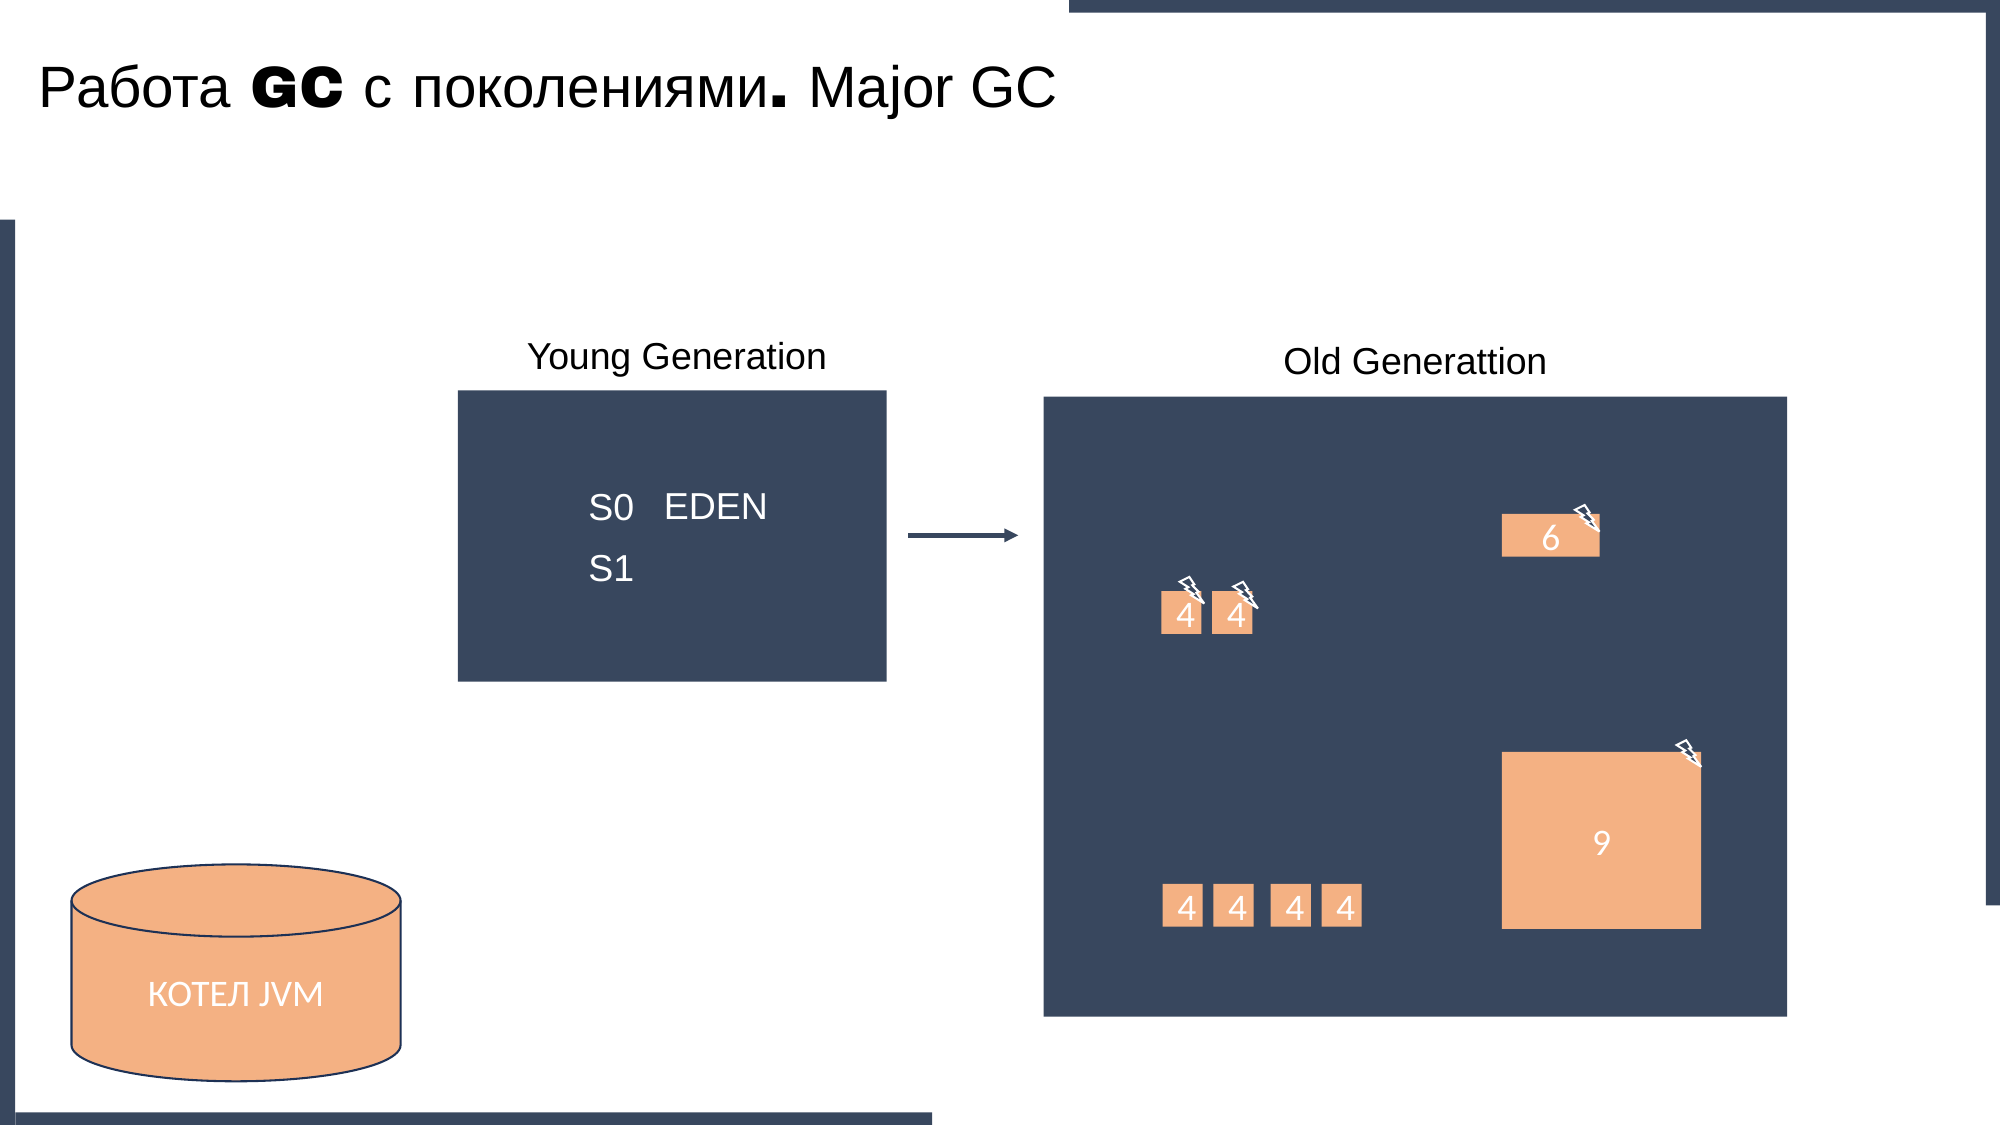

Работа GC с поколениями. Major GC

Young Generation
Old Generattion

EDEN
S0

6
S1

4
4

9
КОТЕЛ JVM
4
4
4
4